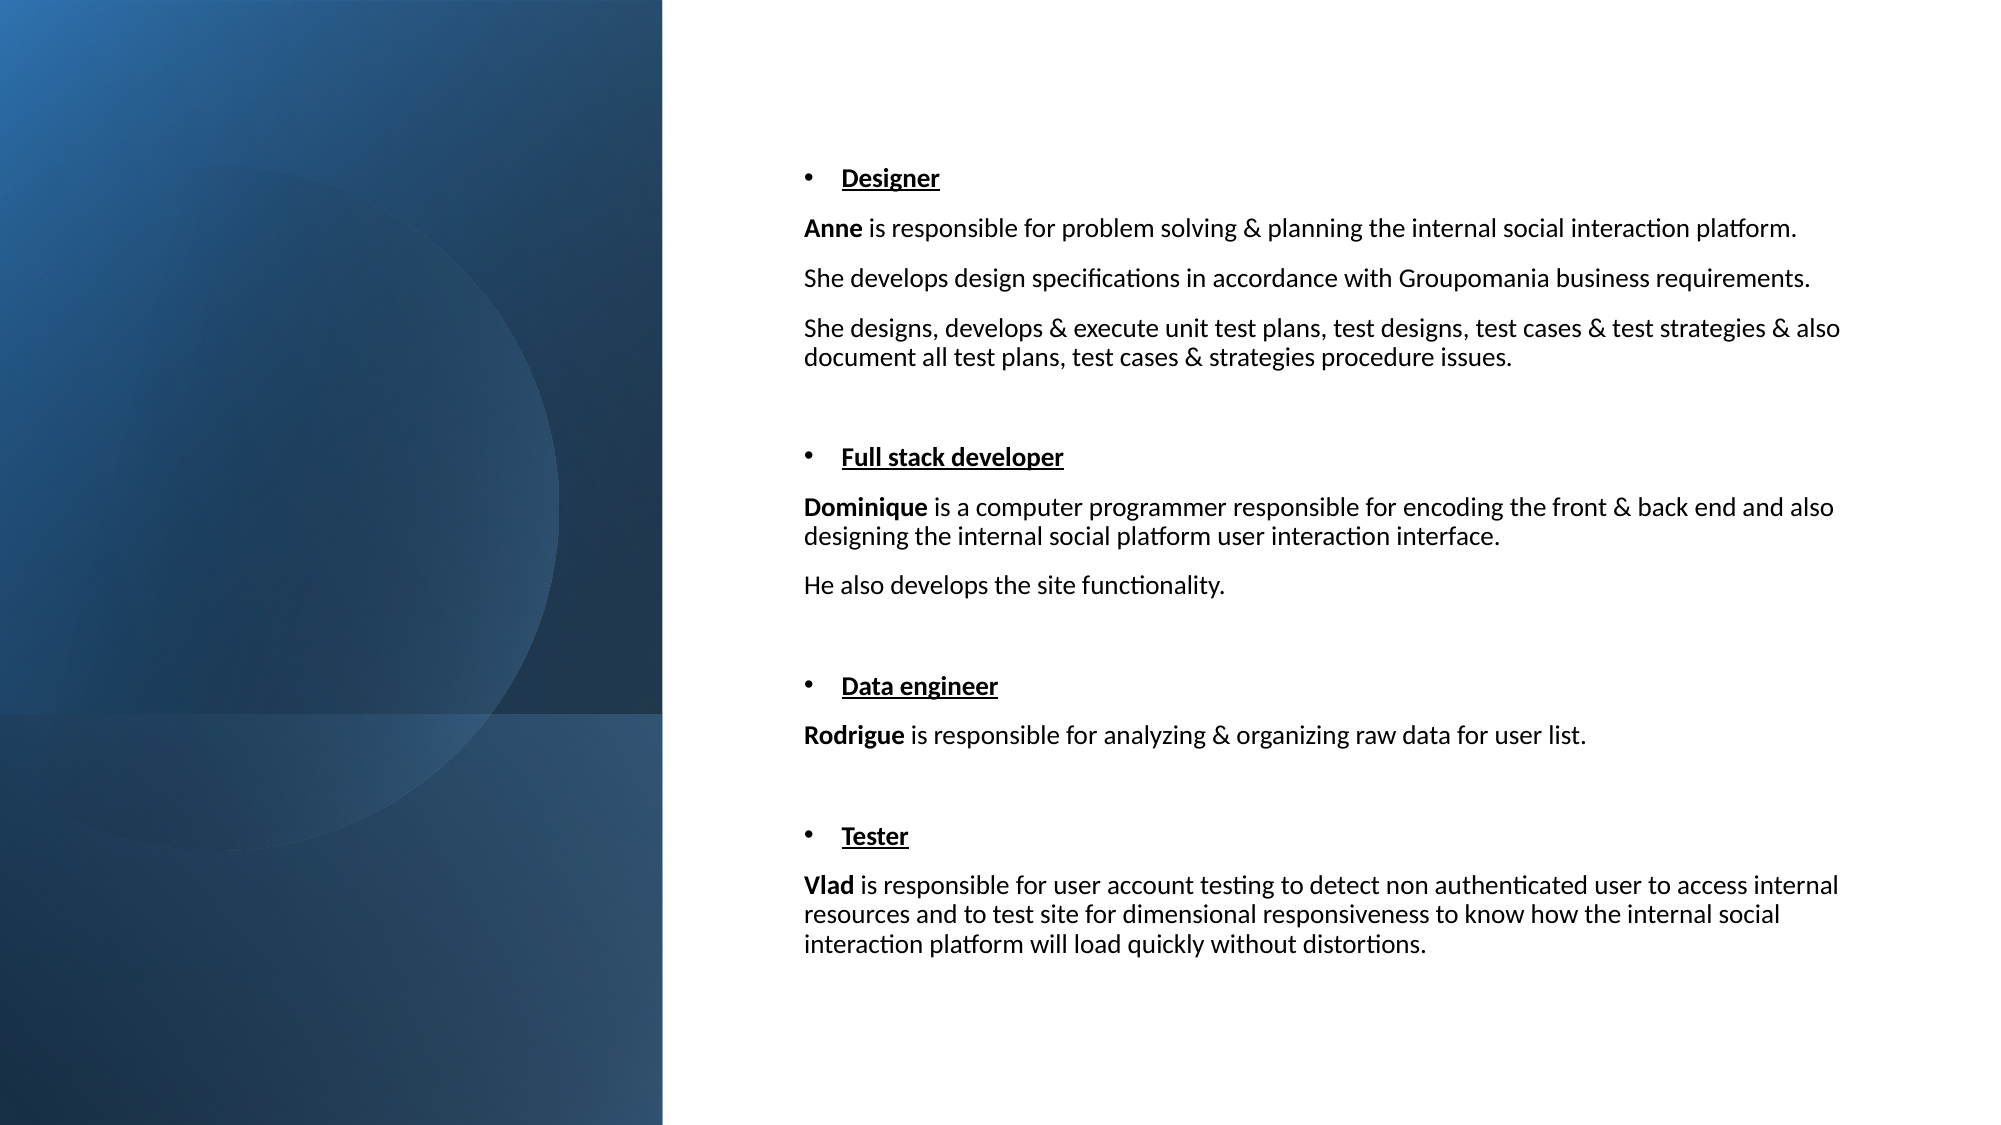

Designer
Anne is responsible for problem solving & planning the internal social interaction platform.
She develops design specifications in accordance with Groupomania business requirements.
She designs, develops & execute unit test plans, test designs, test cases & test strategies & also document all test plans, test cases & strategies procedure issues.

Full stack developer
Dominique is a computer programmer responsible for encoding the front & back end and also designing the internal social platform user interaction interface.
He also develops the site functionality.

Data engineer
Rodrigue is responsible for analyzing & organizing raw data for user list.

Tester
Vlad is responsible for user account testing to detect non authenticated user to access internal resources and to test site for dimensional responsiveness to know how the internal social interaction platform will load quickly without distortions.